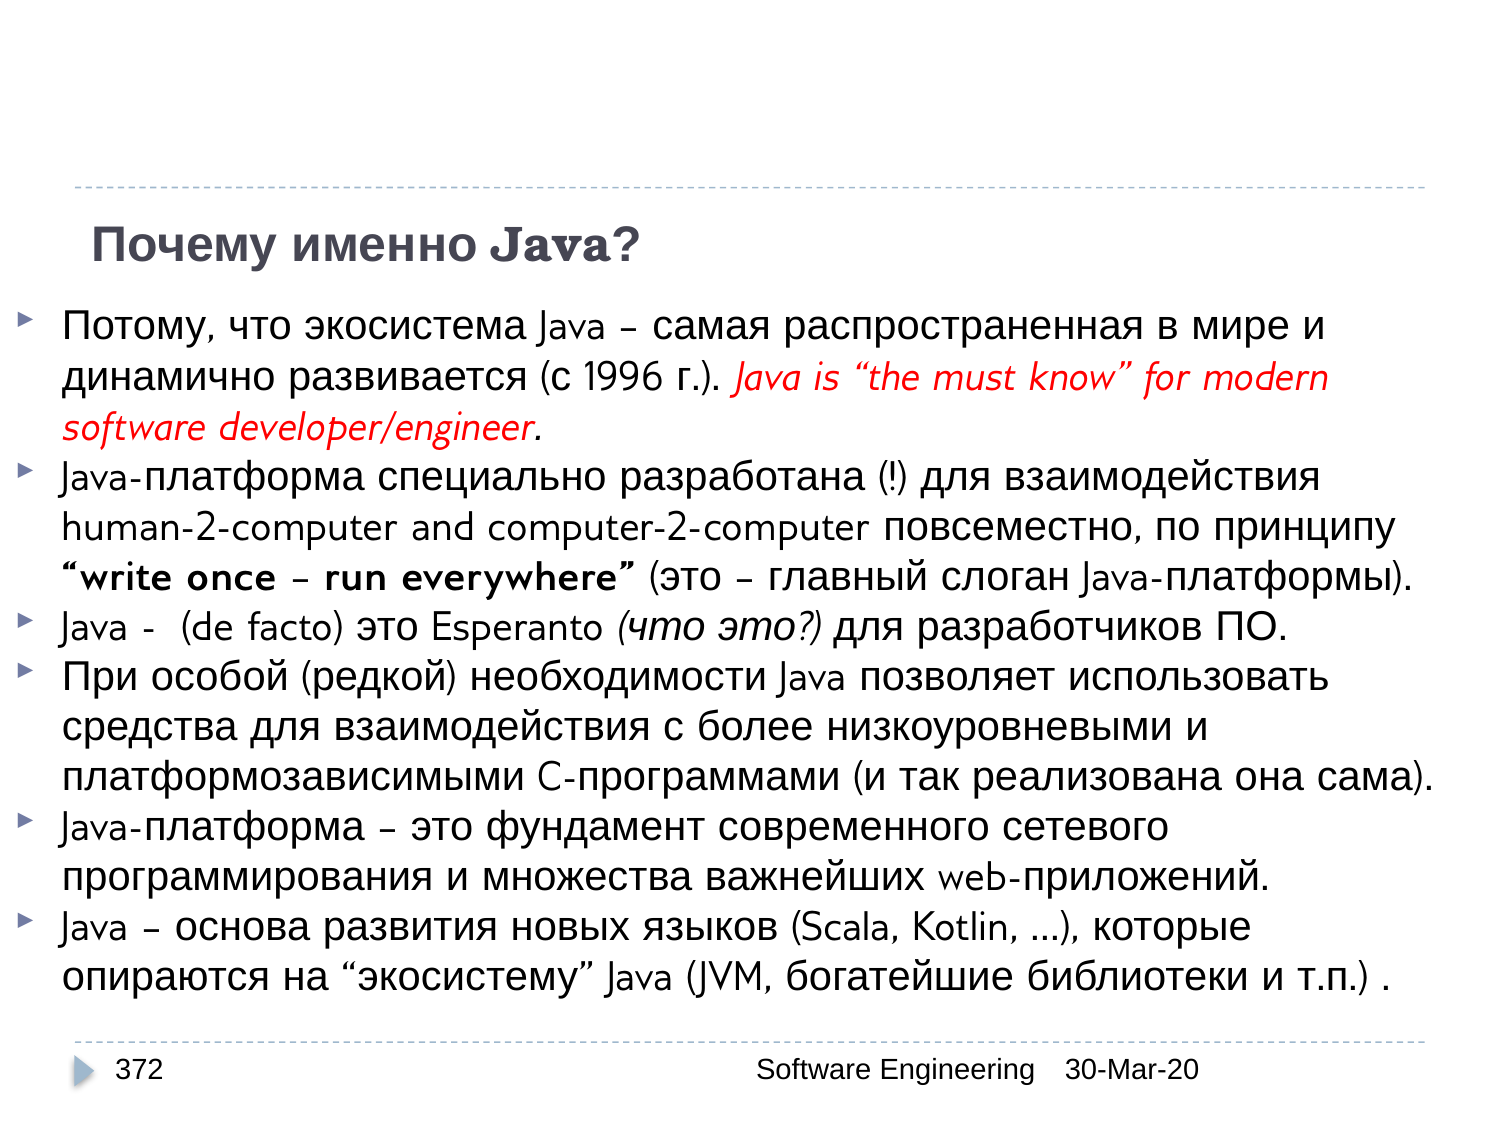

# Почему именно Java?
Потому, что экосистема Java – самая распространенная в мире и динамично развивается (с 1996 г.). Java is “the must know” for modern software developer/engineer.
Java-платформа специально разработана (!) для взаимодействия human-2-computer and computer-2-computer повсеместно, по принципу “write once – run everywhere” (это – главный слоган Java-платформы).
Java -  (de facto) это Esperanto (что это?) для разработчиков ПО.
При особой (редкой) необходимости Java позволяет использовать средства для взаимодействия с более низкоуровневыми и платформозависимыми C-программами (и так реализована она сама).
Java-платформа – это фундамент современного сетевого программирования и множества важнейших web-приложений.
Java – основа развития новых языков (Scala, Kotlin, ...), которые опираются на “экосистему” Java (JVM, богатейшие библиотеки и т.п.) .

372
Software Engineering
30-Mar-20